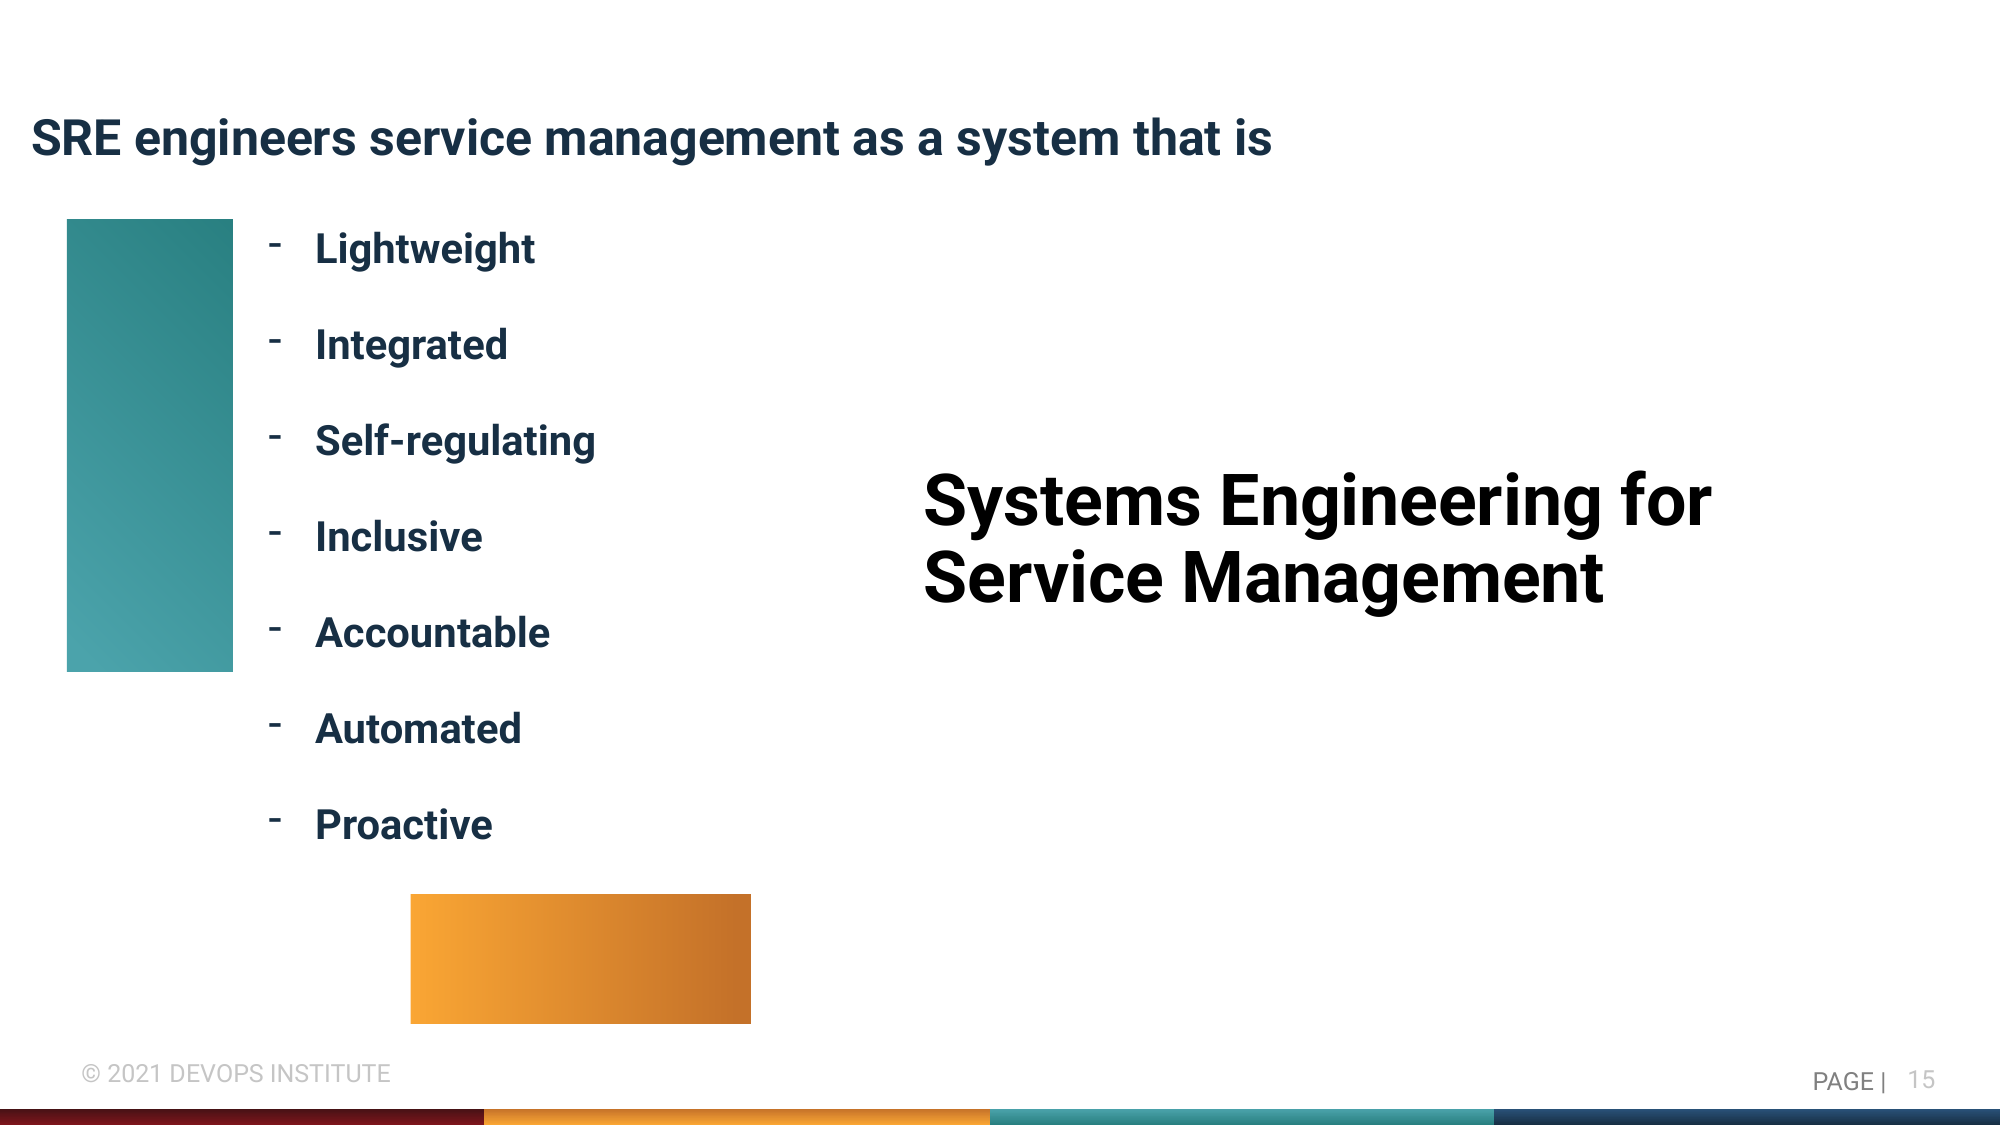

SRE engineers service management as a system that is
Lightweight
Integrated
Self-regulating
Inclusive
Accountable
Automated
Proactive
# Systems Engineering for Service Management
© 2021 DEVOPS INSTITUTE
15